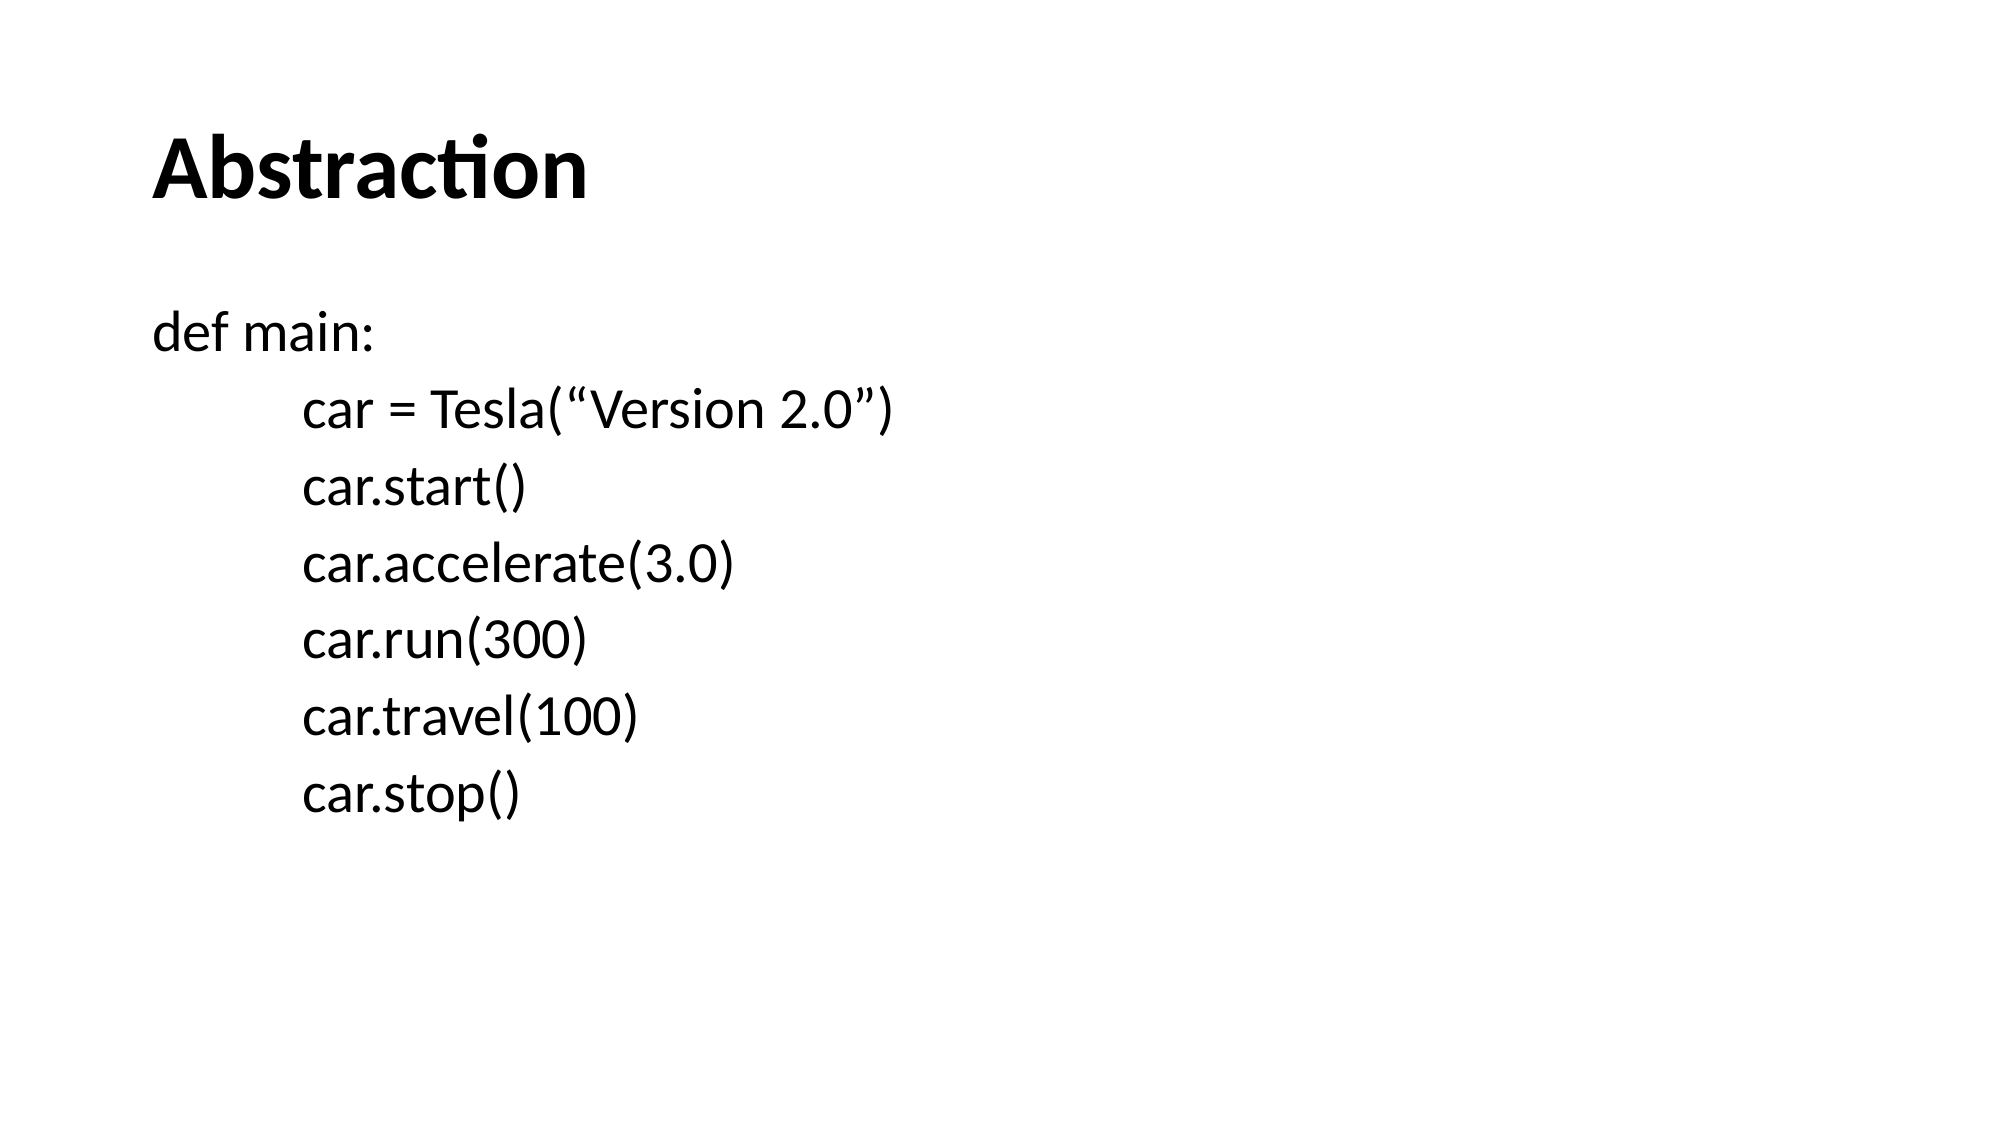

# Abstraction
def main:
	car = Tesla(“Version 2.0”)
	car.start()
	car.accelerate(3.0)
	car.run(300)
	car.travel(100)
	car.stop()